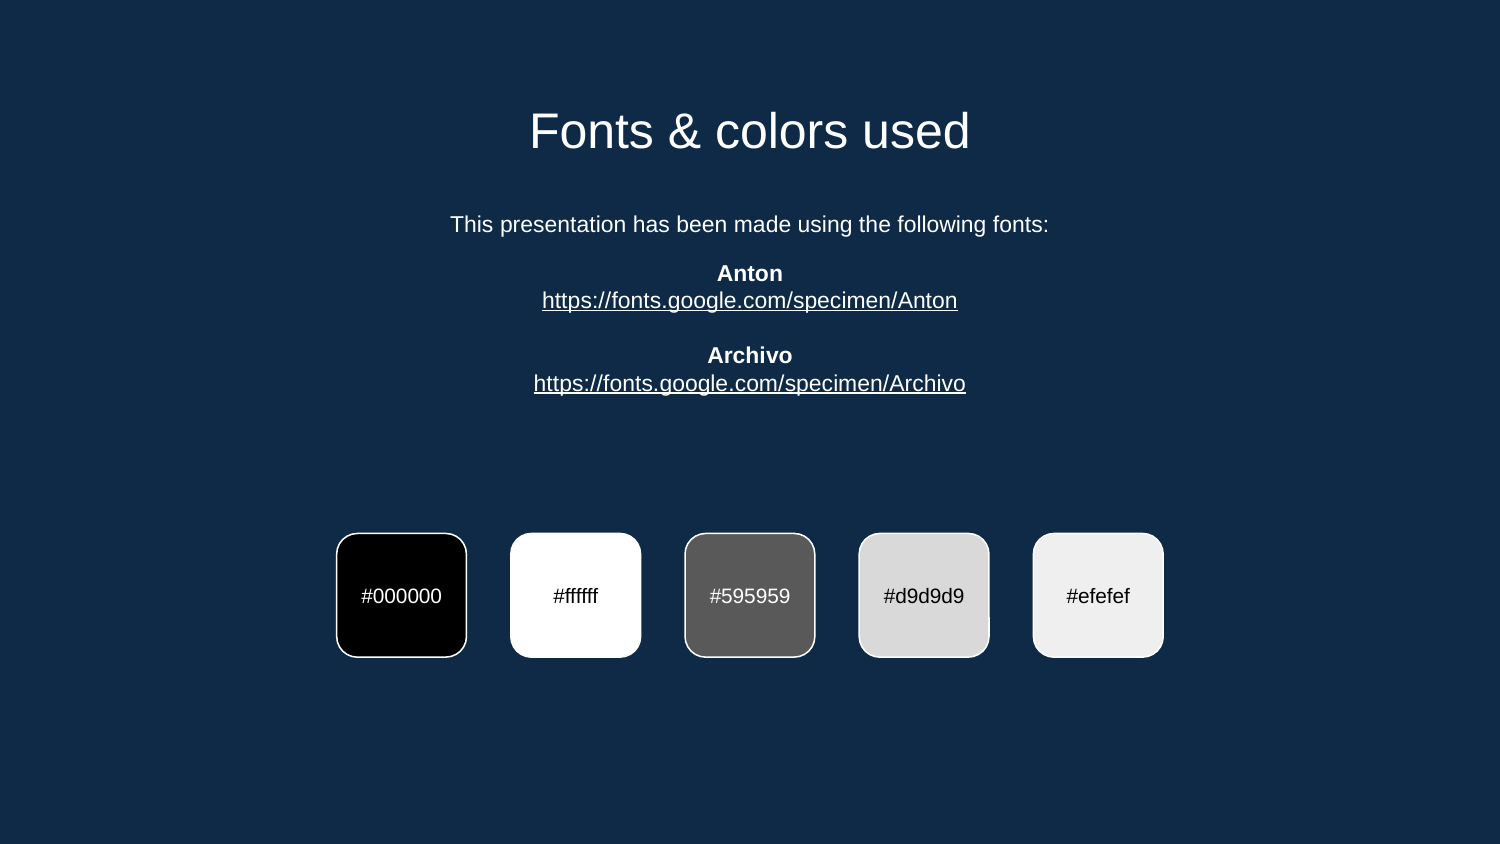

# Fonts & colors used
This presentation has been made using the following fonts:
Anton
https://fonts.google.com/specimen/Anton

Archivo
https://fonts.google.com/specimen/Archivo

#000000
#ffffff
#595959
#d9d9d9
#efefef